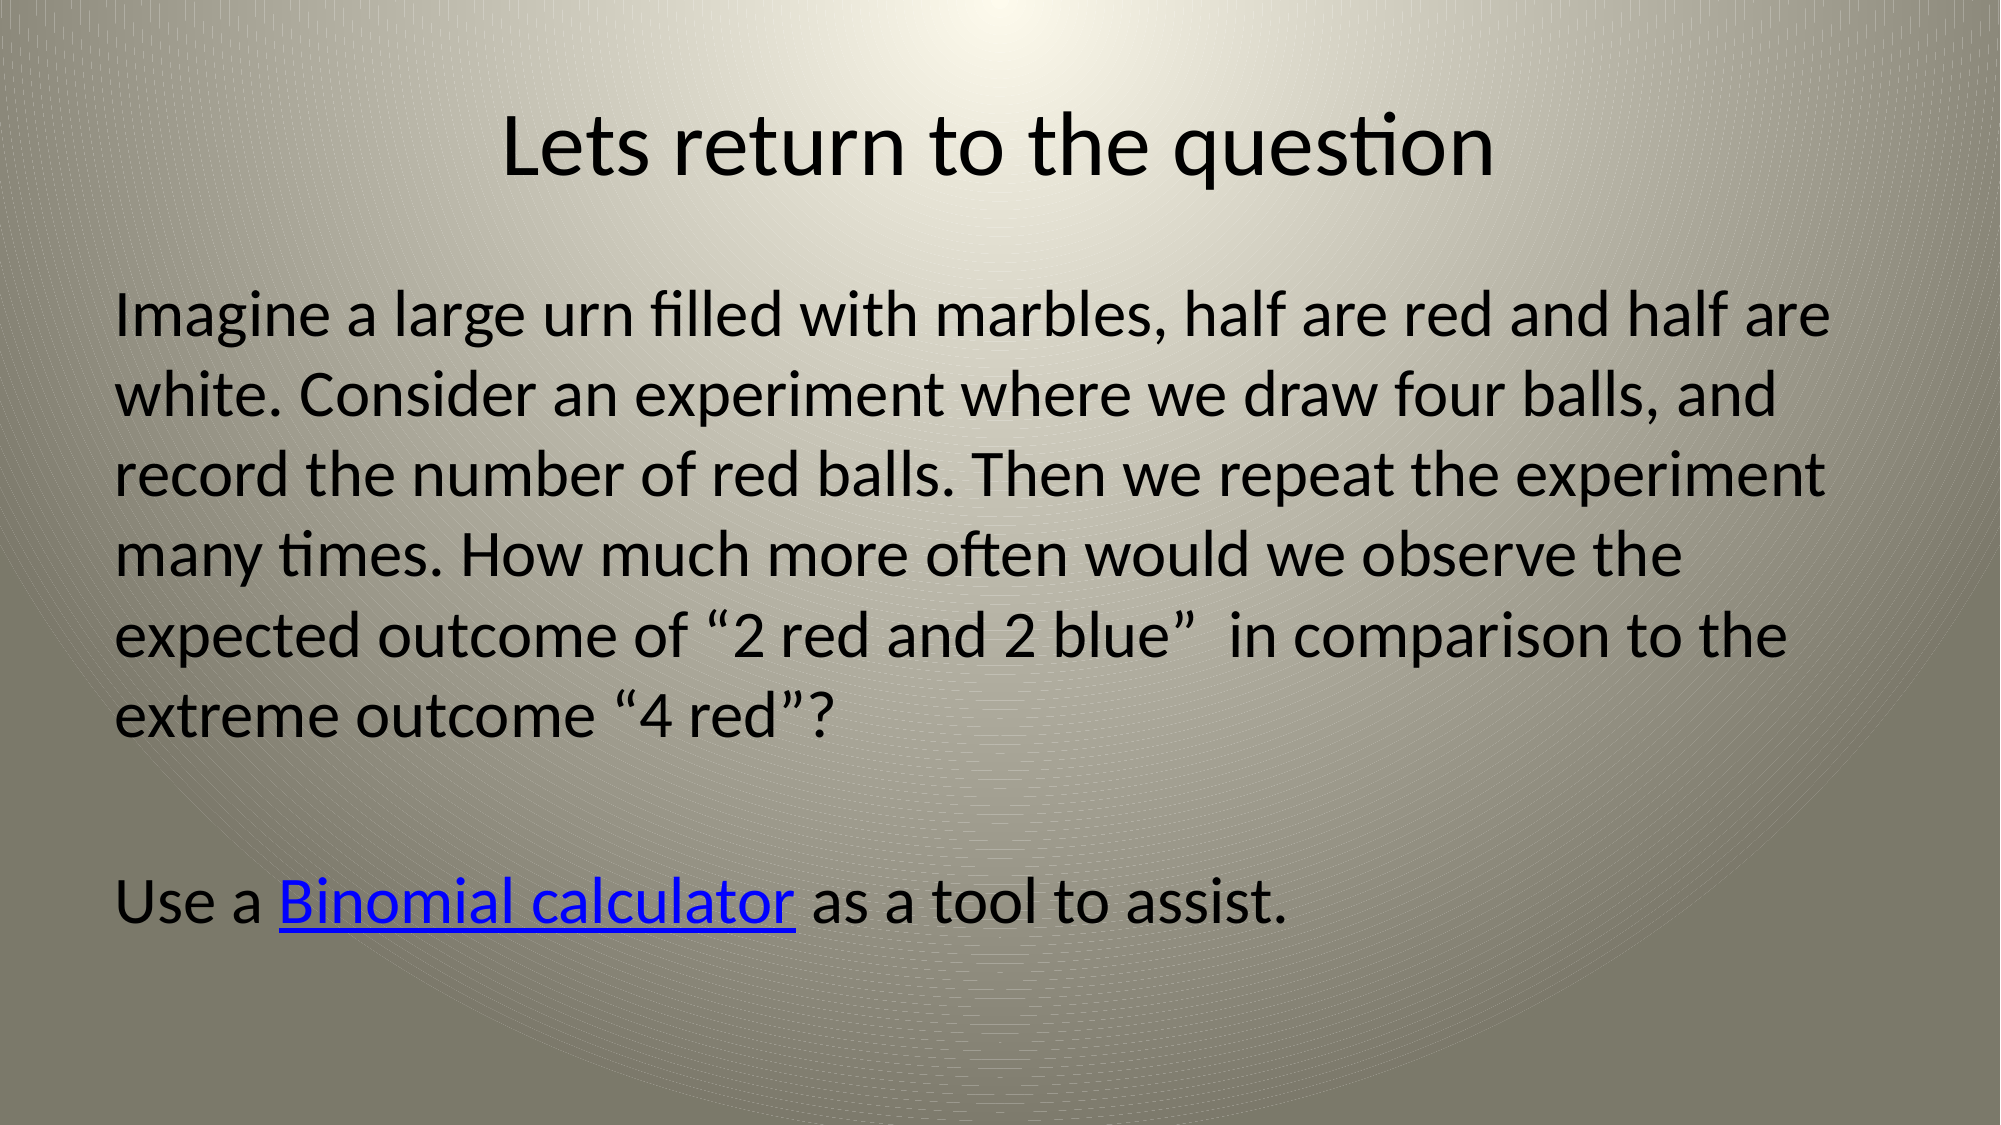

# Lets return to the question
Imagine a large urn filled with marbles, half are red and half are white. Consider an experiment where we draw four balls, and record the number of red balls. Then we repeat the experiment many times. How much more often would we observe the expected outcome of “2 red and 2 blue”  in comparison to the extreme outcome “4 red”?

Use a Binomial calculator as a tool to assist.